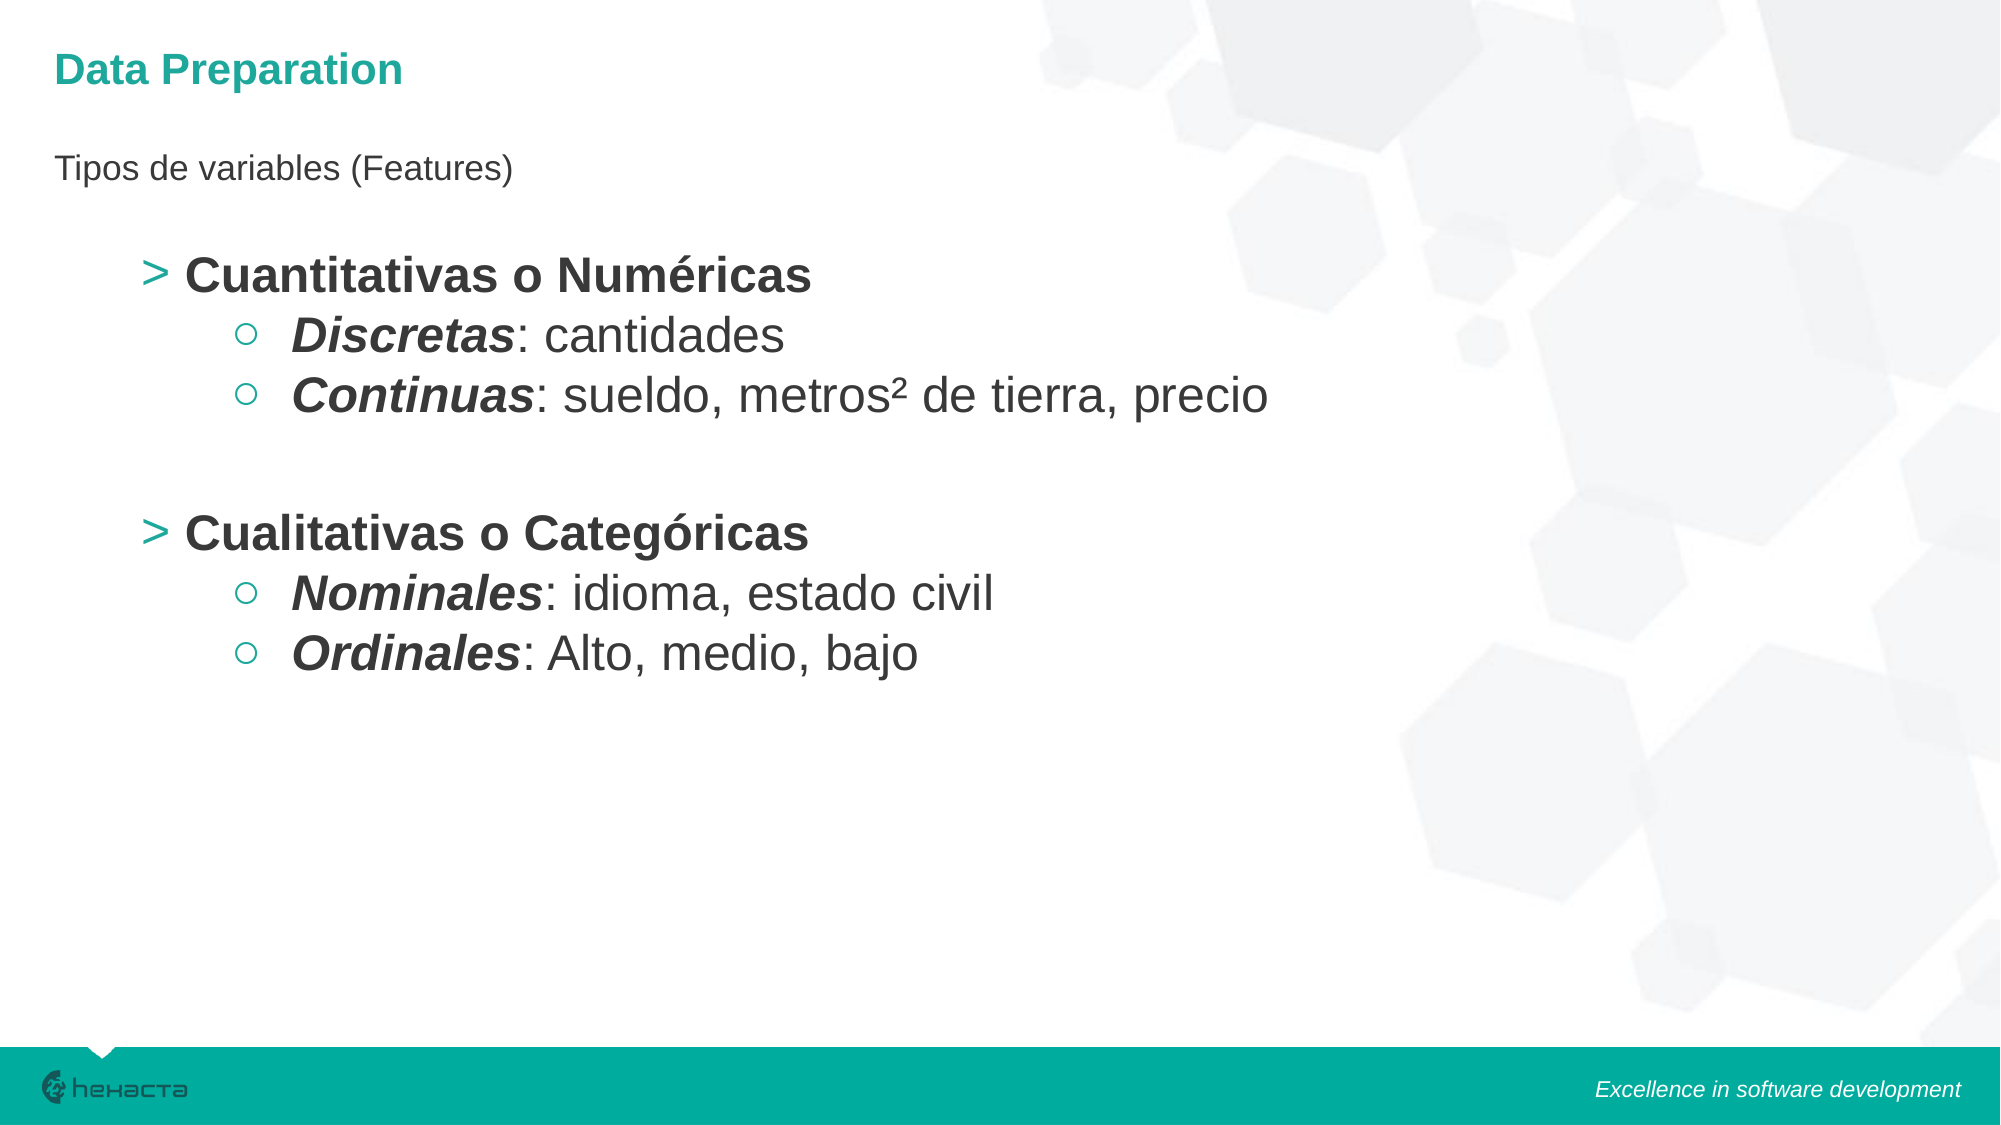

Data Preparation

Tipos de variables (Features)
 Cuantitativas o Numéricas
Discretas: cantidades
Continuas: sueldo, metros² de tierra, precio

 Cualitativas o Categóricas
Nominales: idioma, estado civil
Ordinales: Alto, medio, bajo